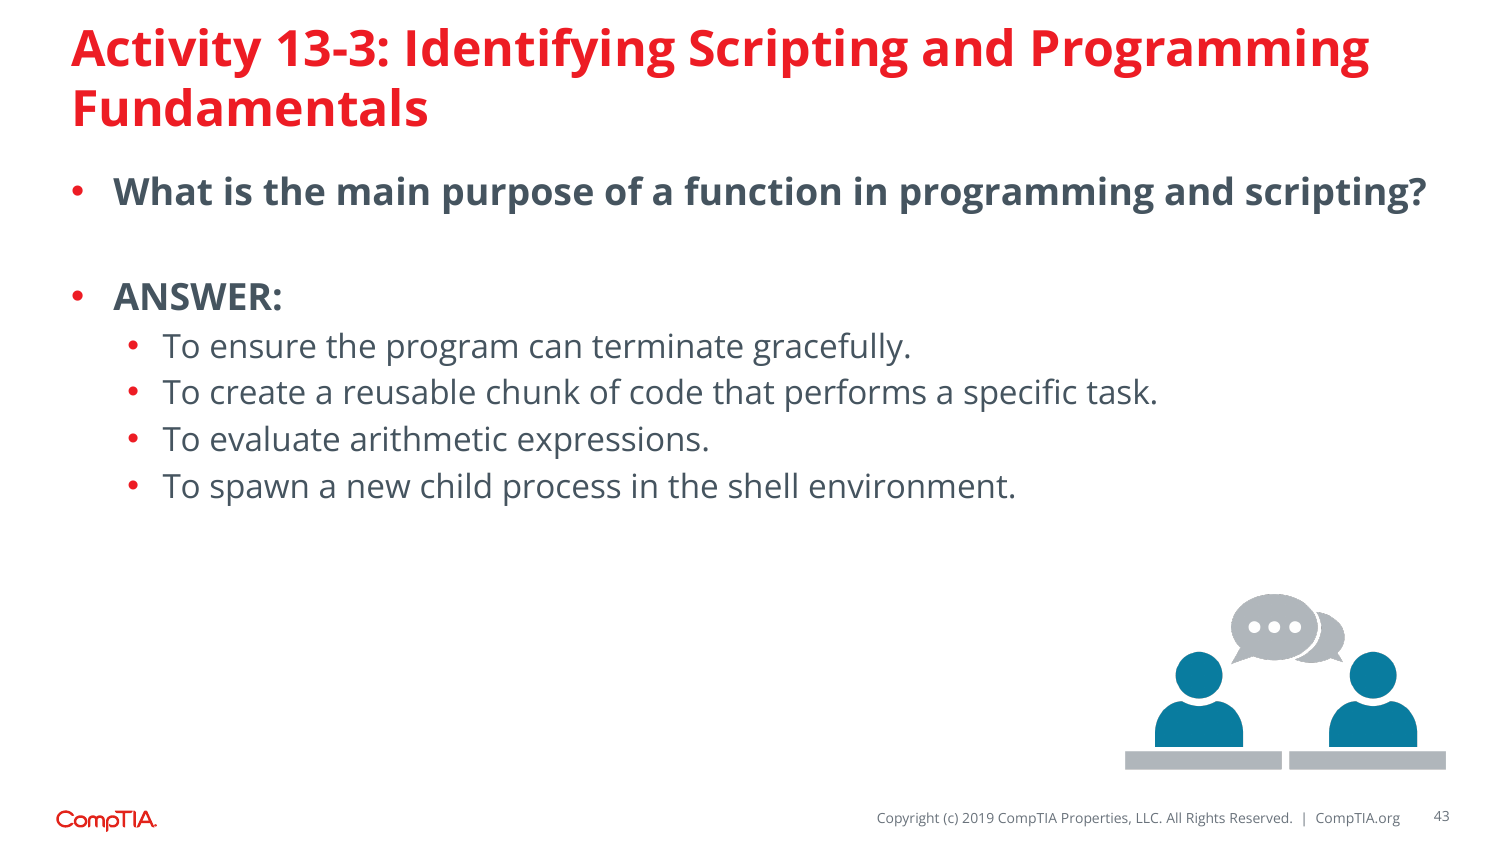

# Activity 13-3: Identifying Scripting and Programming Fundamentals
What is the main purpose of a function in programming and scripting?

ANSWER:
To ensure the program can terminate gracefully.
To create a reusable chunk of code that performs a specific task.
To evaluate arithmetic expressions.
To spawn a new child process in the shell environment.
43